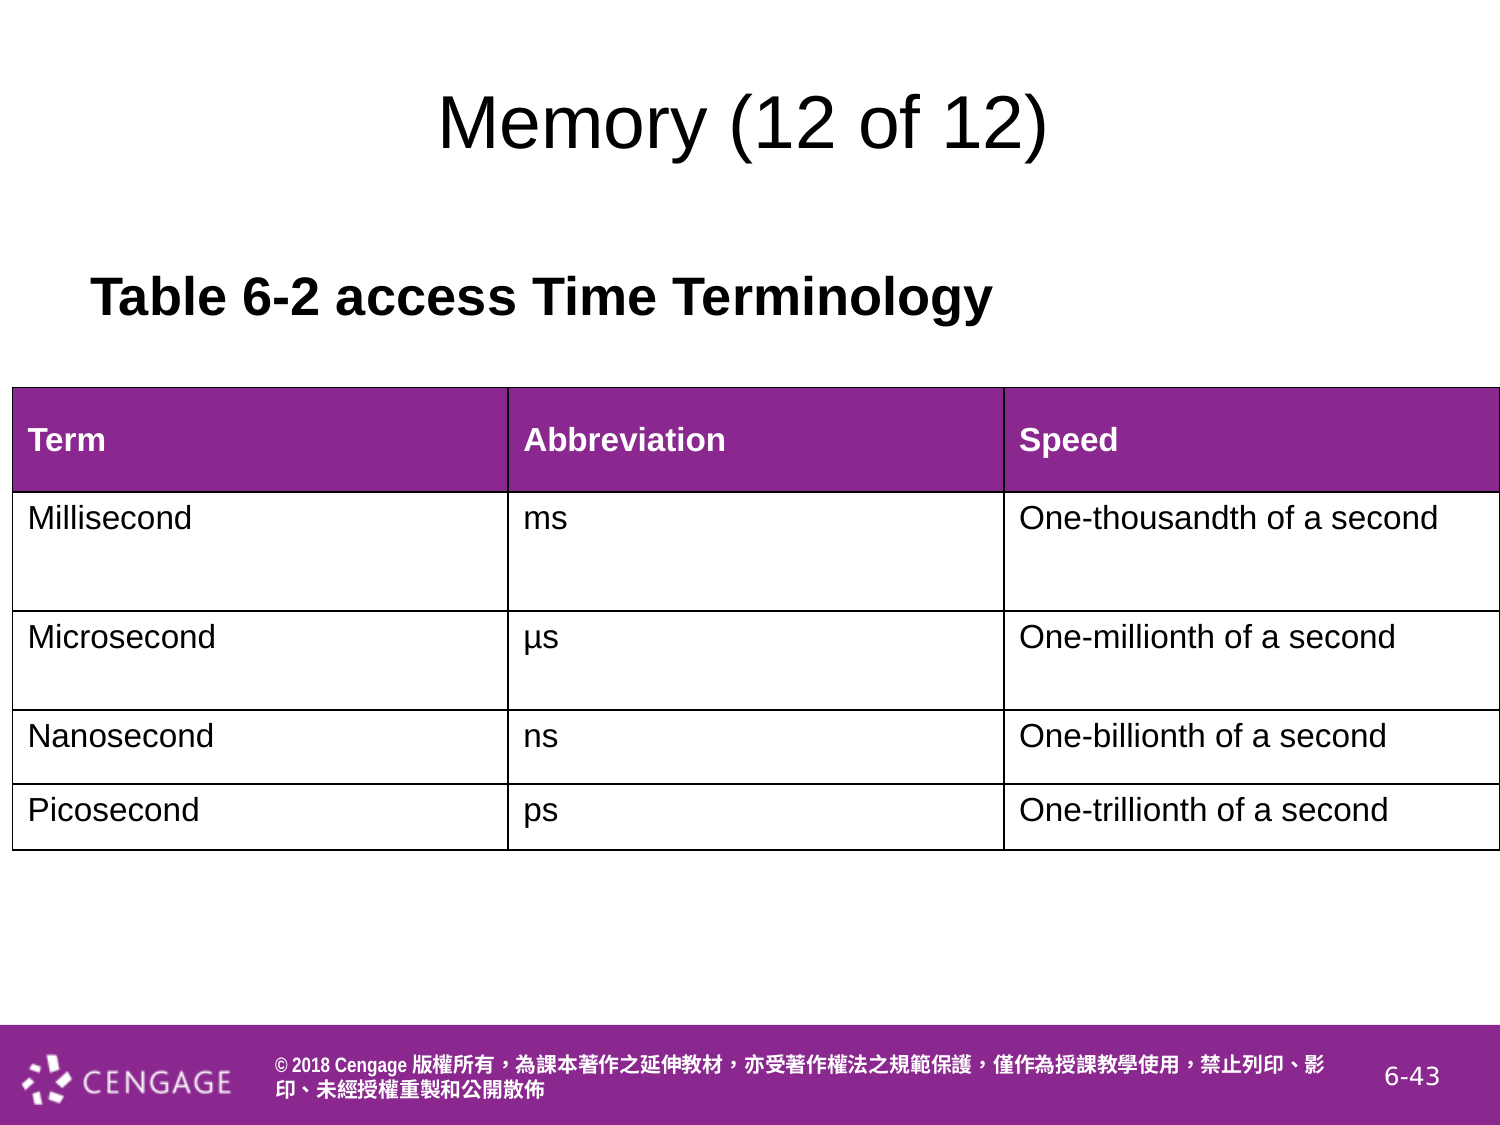

# Memory (12 of 12)
Table 6-2 access Time Terminology
| Term | Abbreviation | Speed |
| --- | --- | --- |
| Millisecond | ms | One-thousandth of a second |
| Microsecond | µs | One-millionth of a second |
| Nanosecond | ns | One-billionth of a second |
| Picosecond | ps | One-trillionth of a second |